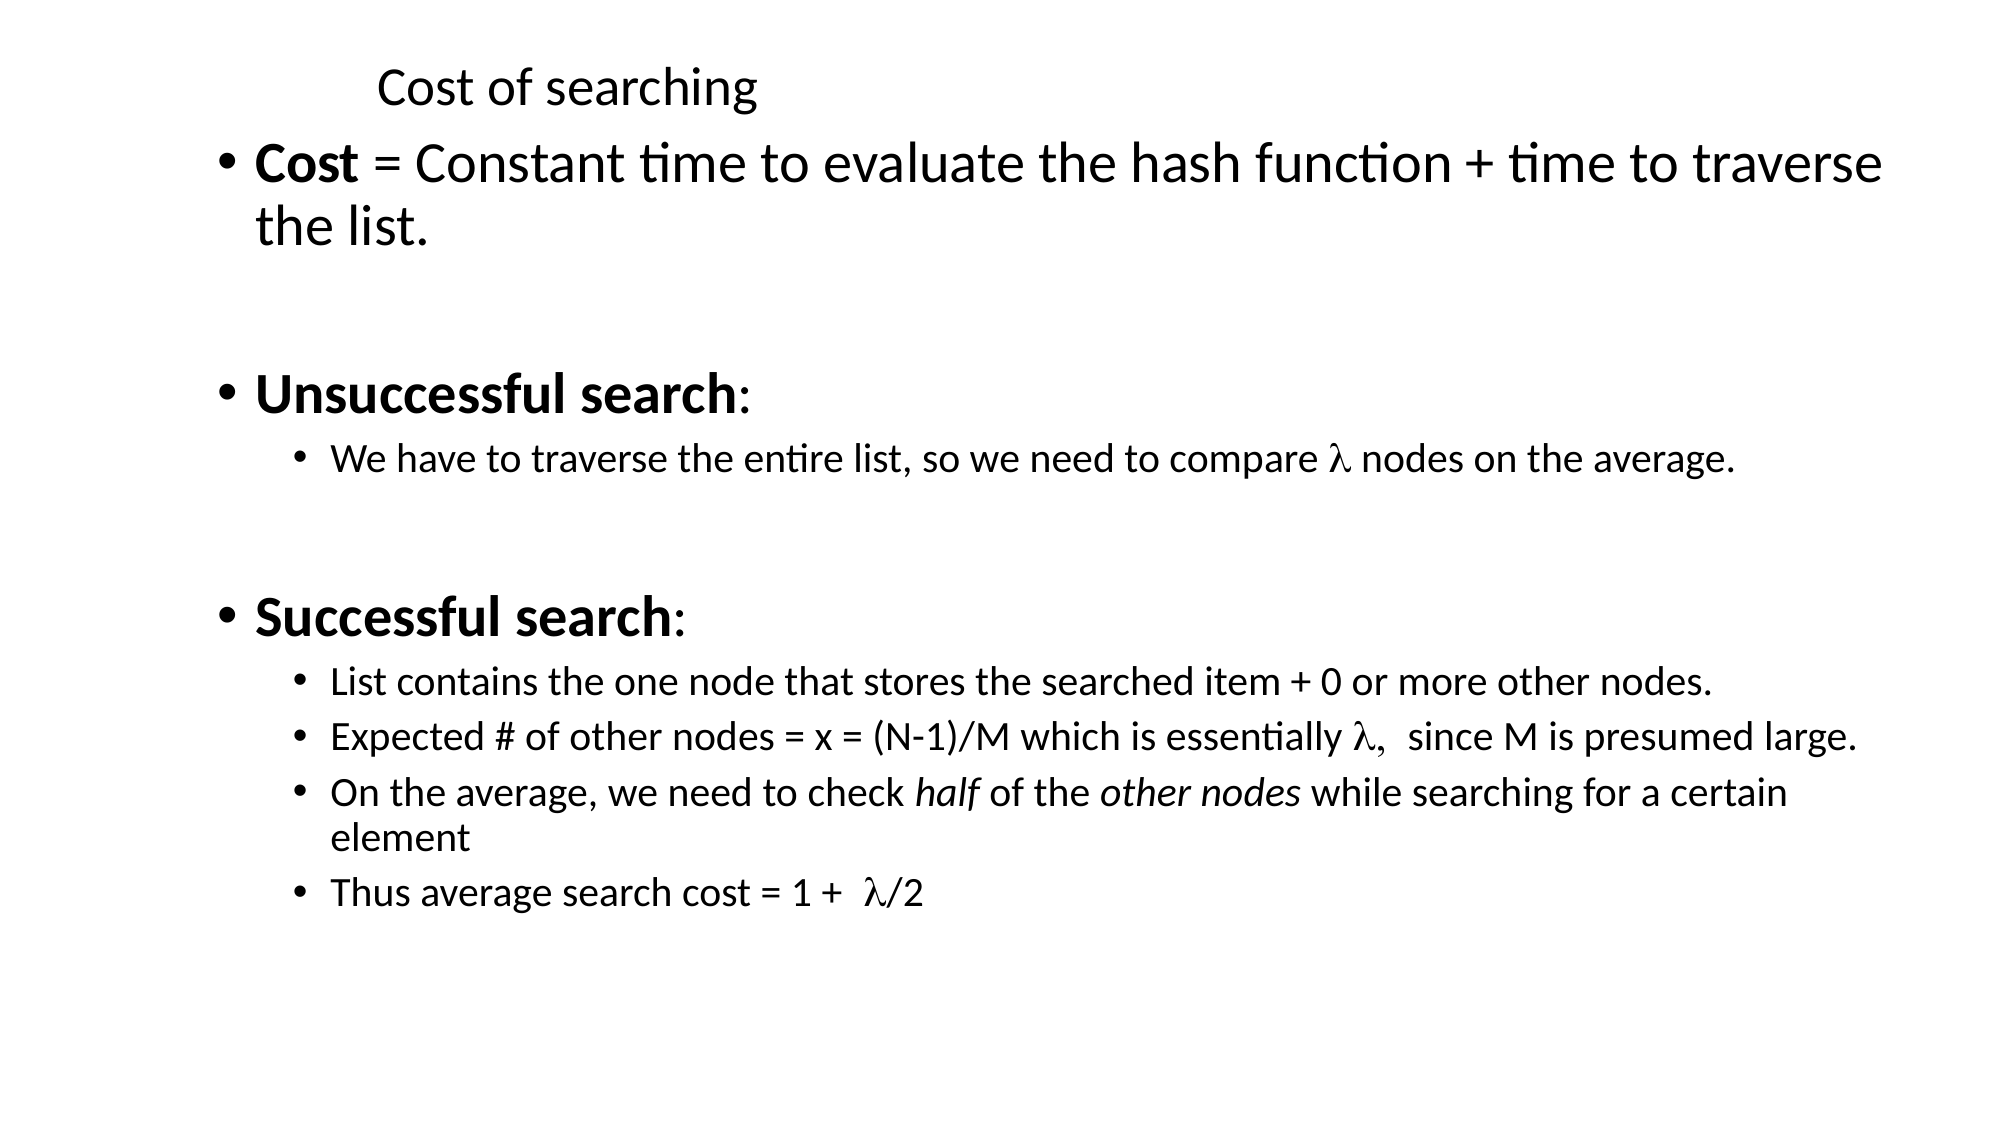

# Cost of searching
Cost = Constant time to evaluate the hash function + time to traverse the list.

Unsuccessful search:
We have to traverse the entire list, so we need to compare λ nodes on the average.

Successful search:
List contains the one node that stores the searched item + 0 or more other nodes.
Expected # of other nodes = x = (N-1)/M which is essentially λ, since M is presumed large.
On the average, we need to check half of the other nodes while searching for a certain element
Thus average search cost = 1 + λ/2